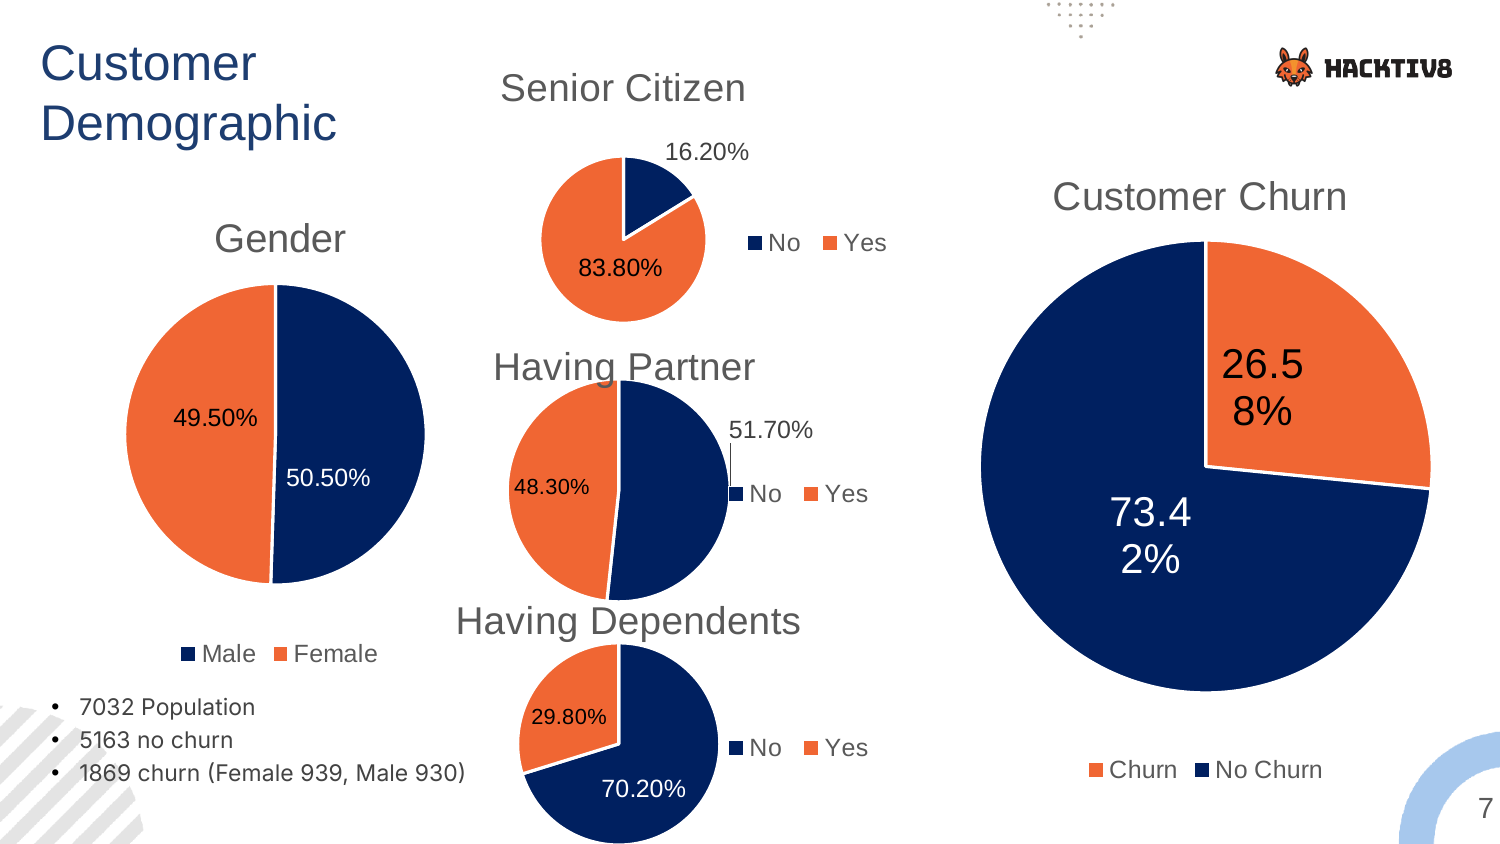

Customer Demographic

### Chart:

| Category | Senior Citizen |
|---|---|
| No | 0.162 |
| Yes | 0.838 |

### Chart:

| Category | Customer Churn |
|---|---|
| Churn | 0.2658 |
| No Churn | 0.7342 |

### Chart:

| Category | Gender |
|---|---|
| Male | 0.505 |
| Female | 0.495 |

### Chart:

| Category | Having Partner |
|---|---|
| No | 0.517 |
| Yes | 0.483 |

### Chart:

| Category | Having Dependents |
|---|---|
| No | 0.702 |
| Yes | 0.298 |
7032 Population
5163 no churn
1869 churn (Female 939, Male 930)

7